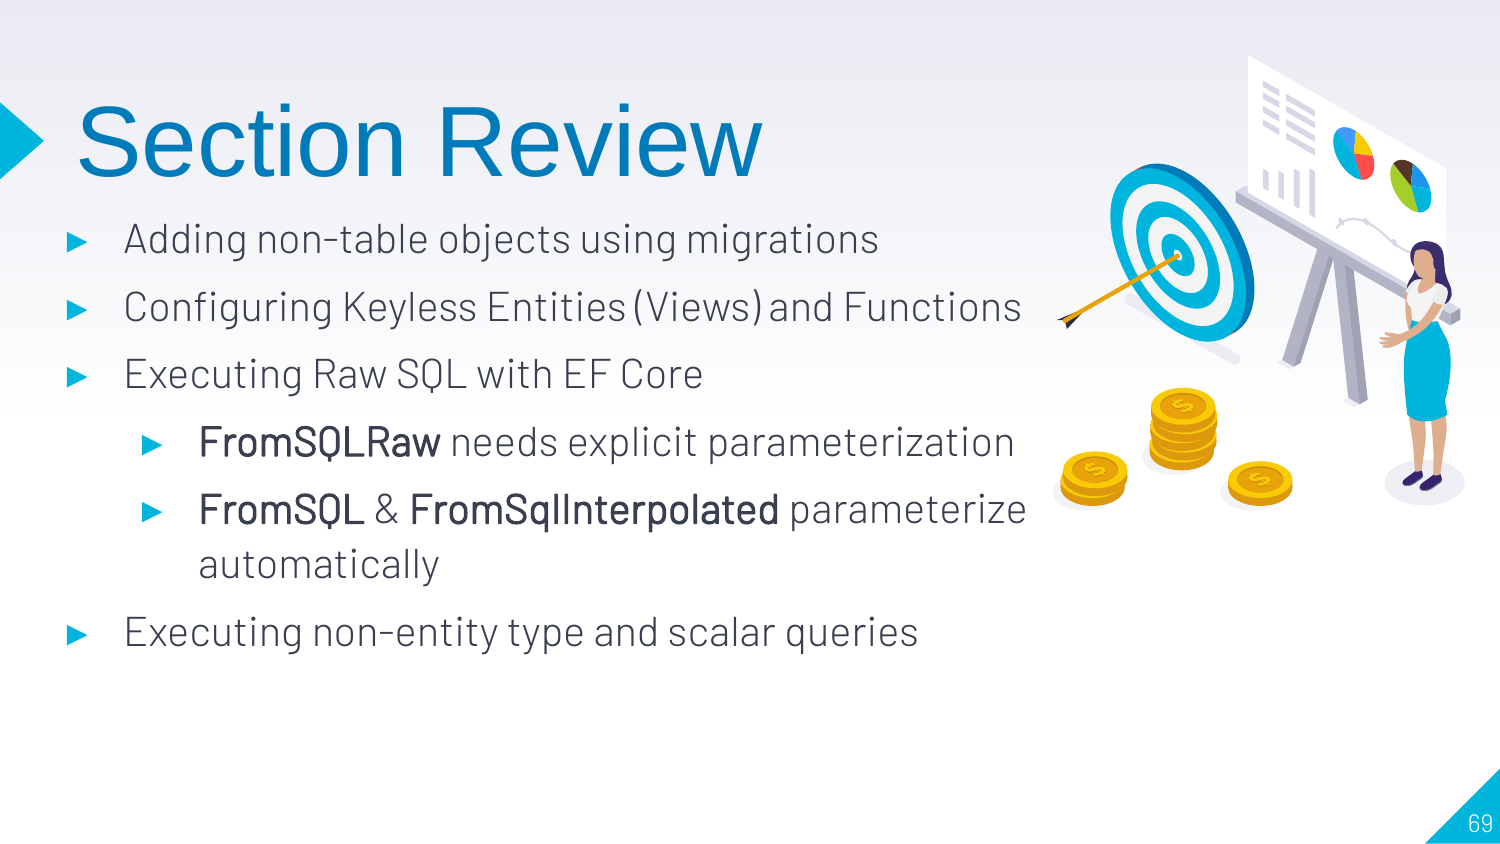

# Section Review
Adding non-table objects using migrations
Configuring Keyless Entities (Views) and Functions
Executing Raw SQL with EF Core
FromSQLRaw needs explicit parameterization
FromSQL & FromSqlInterpolated parameterize automatically
Executing non-entity type and scalar queries
69